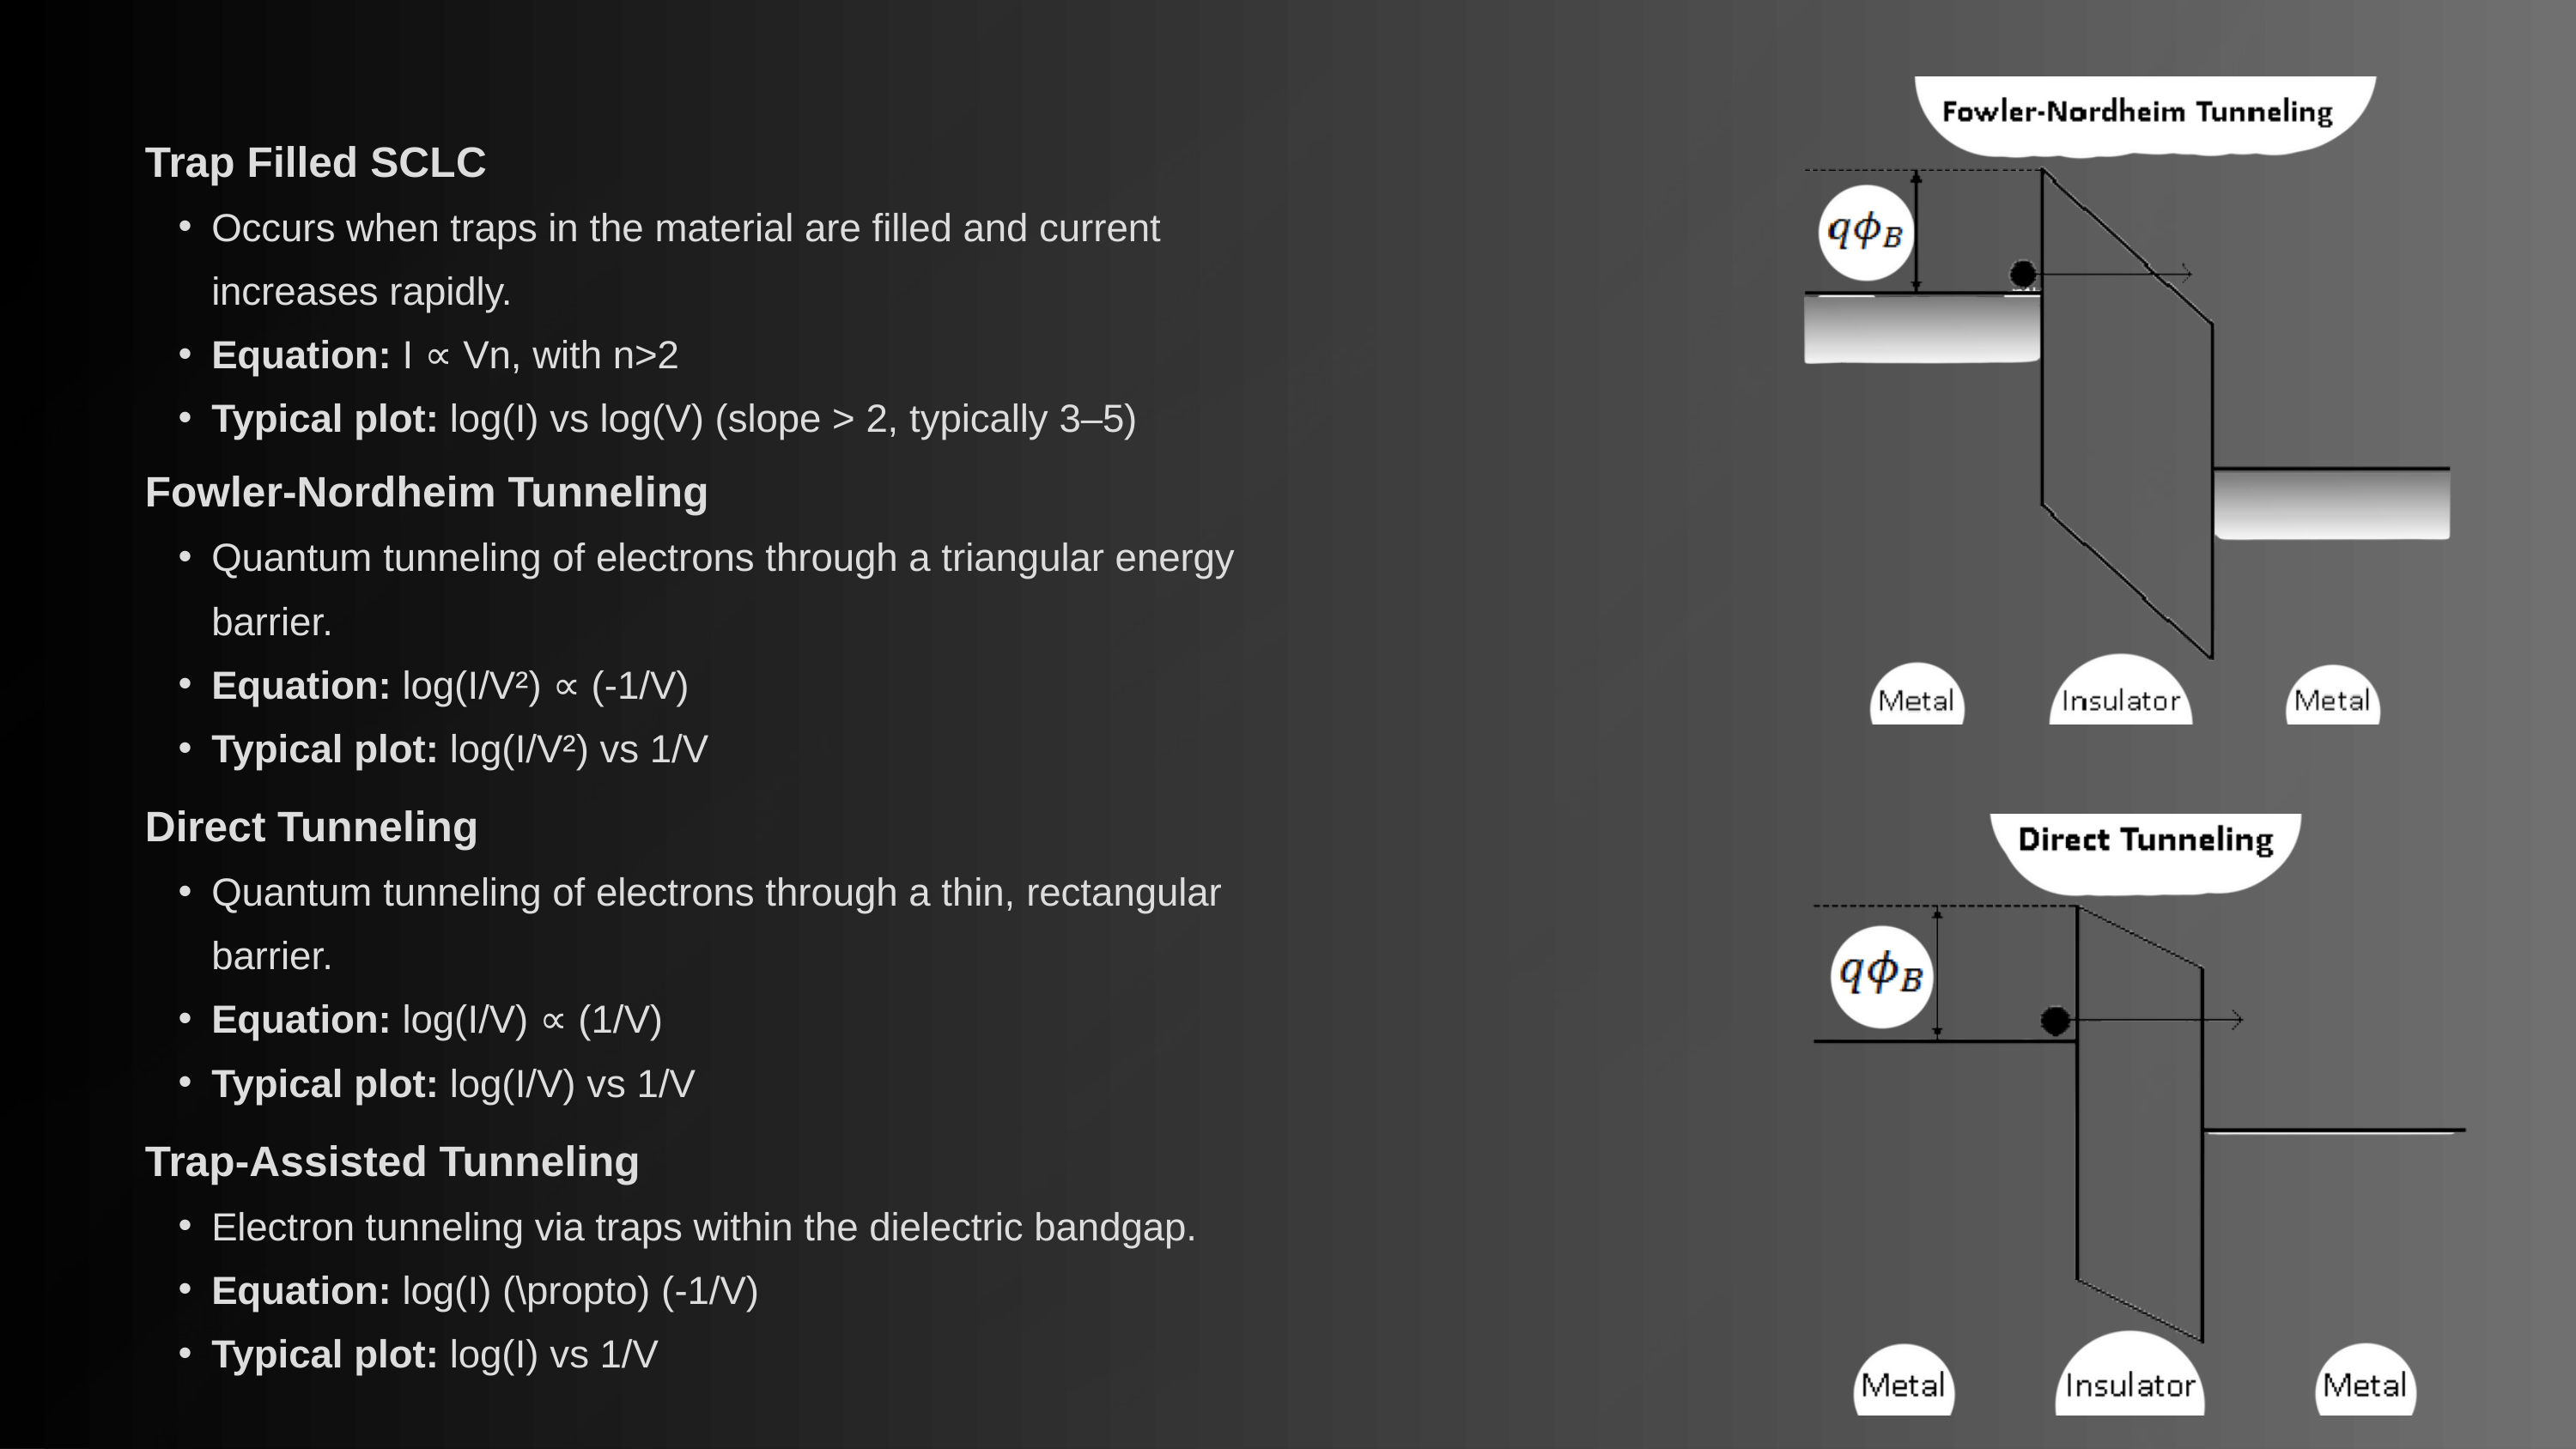

Trap Filled SCLC
Occurs when traps in the material are filled and current increases rapidly.
Equation: I ∝ Vn, with n>2
Typical plot: log(I) vs log(V) (slope > 2, typically 3–5)

Fowler-Nordheim Tunneling
Quantum tunneling of electrons through a triangular energy barrier.
Equation: log(I/V²) ∝ (-1/V)
Typical plot: log(I/V²) vs 1/V
Direct Tunneling
Quantum tunneling of electrons through a thin, rectangular barrier.
Equation: log(I/V) ∝ (1/V)
Typical plot: log(I/V) vs 1/V

Trap-Assisted Tunneling
Electron tunneling via traps within the dielectric bandgap.
Equation: log(I) (\propto) (-1/V)
Typical plot: log(I) vs 1/V